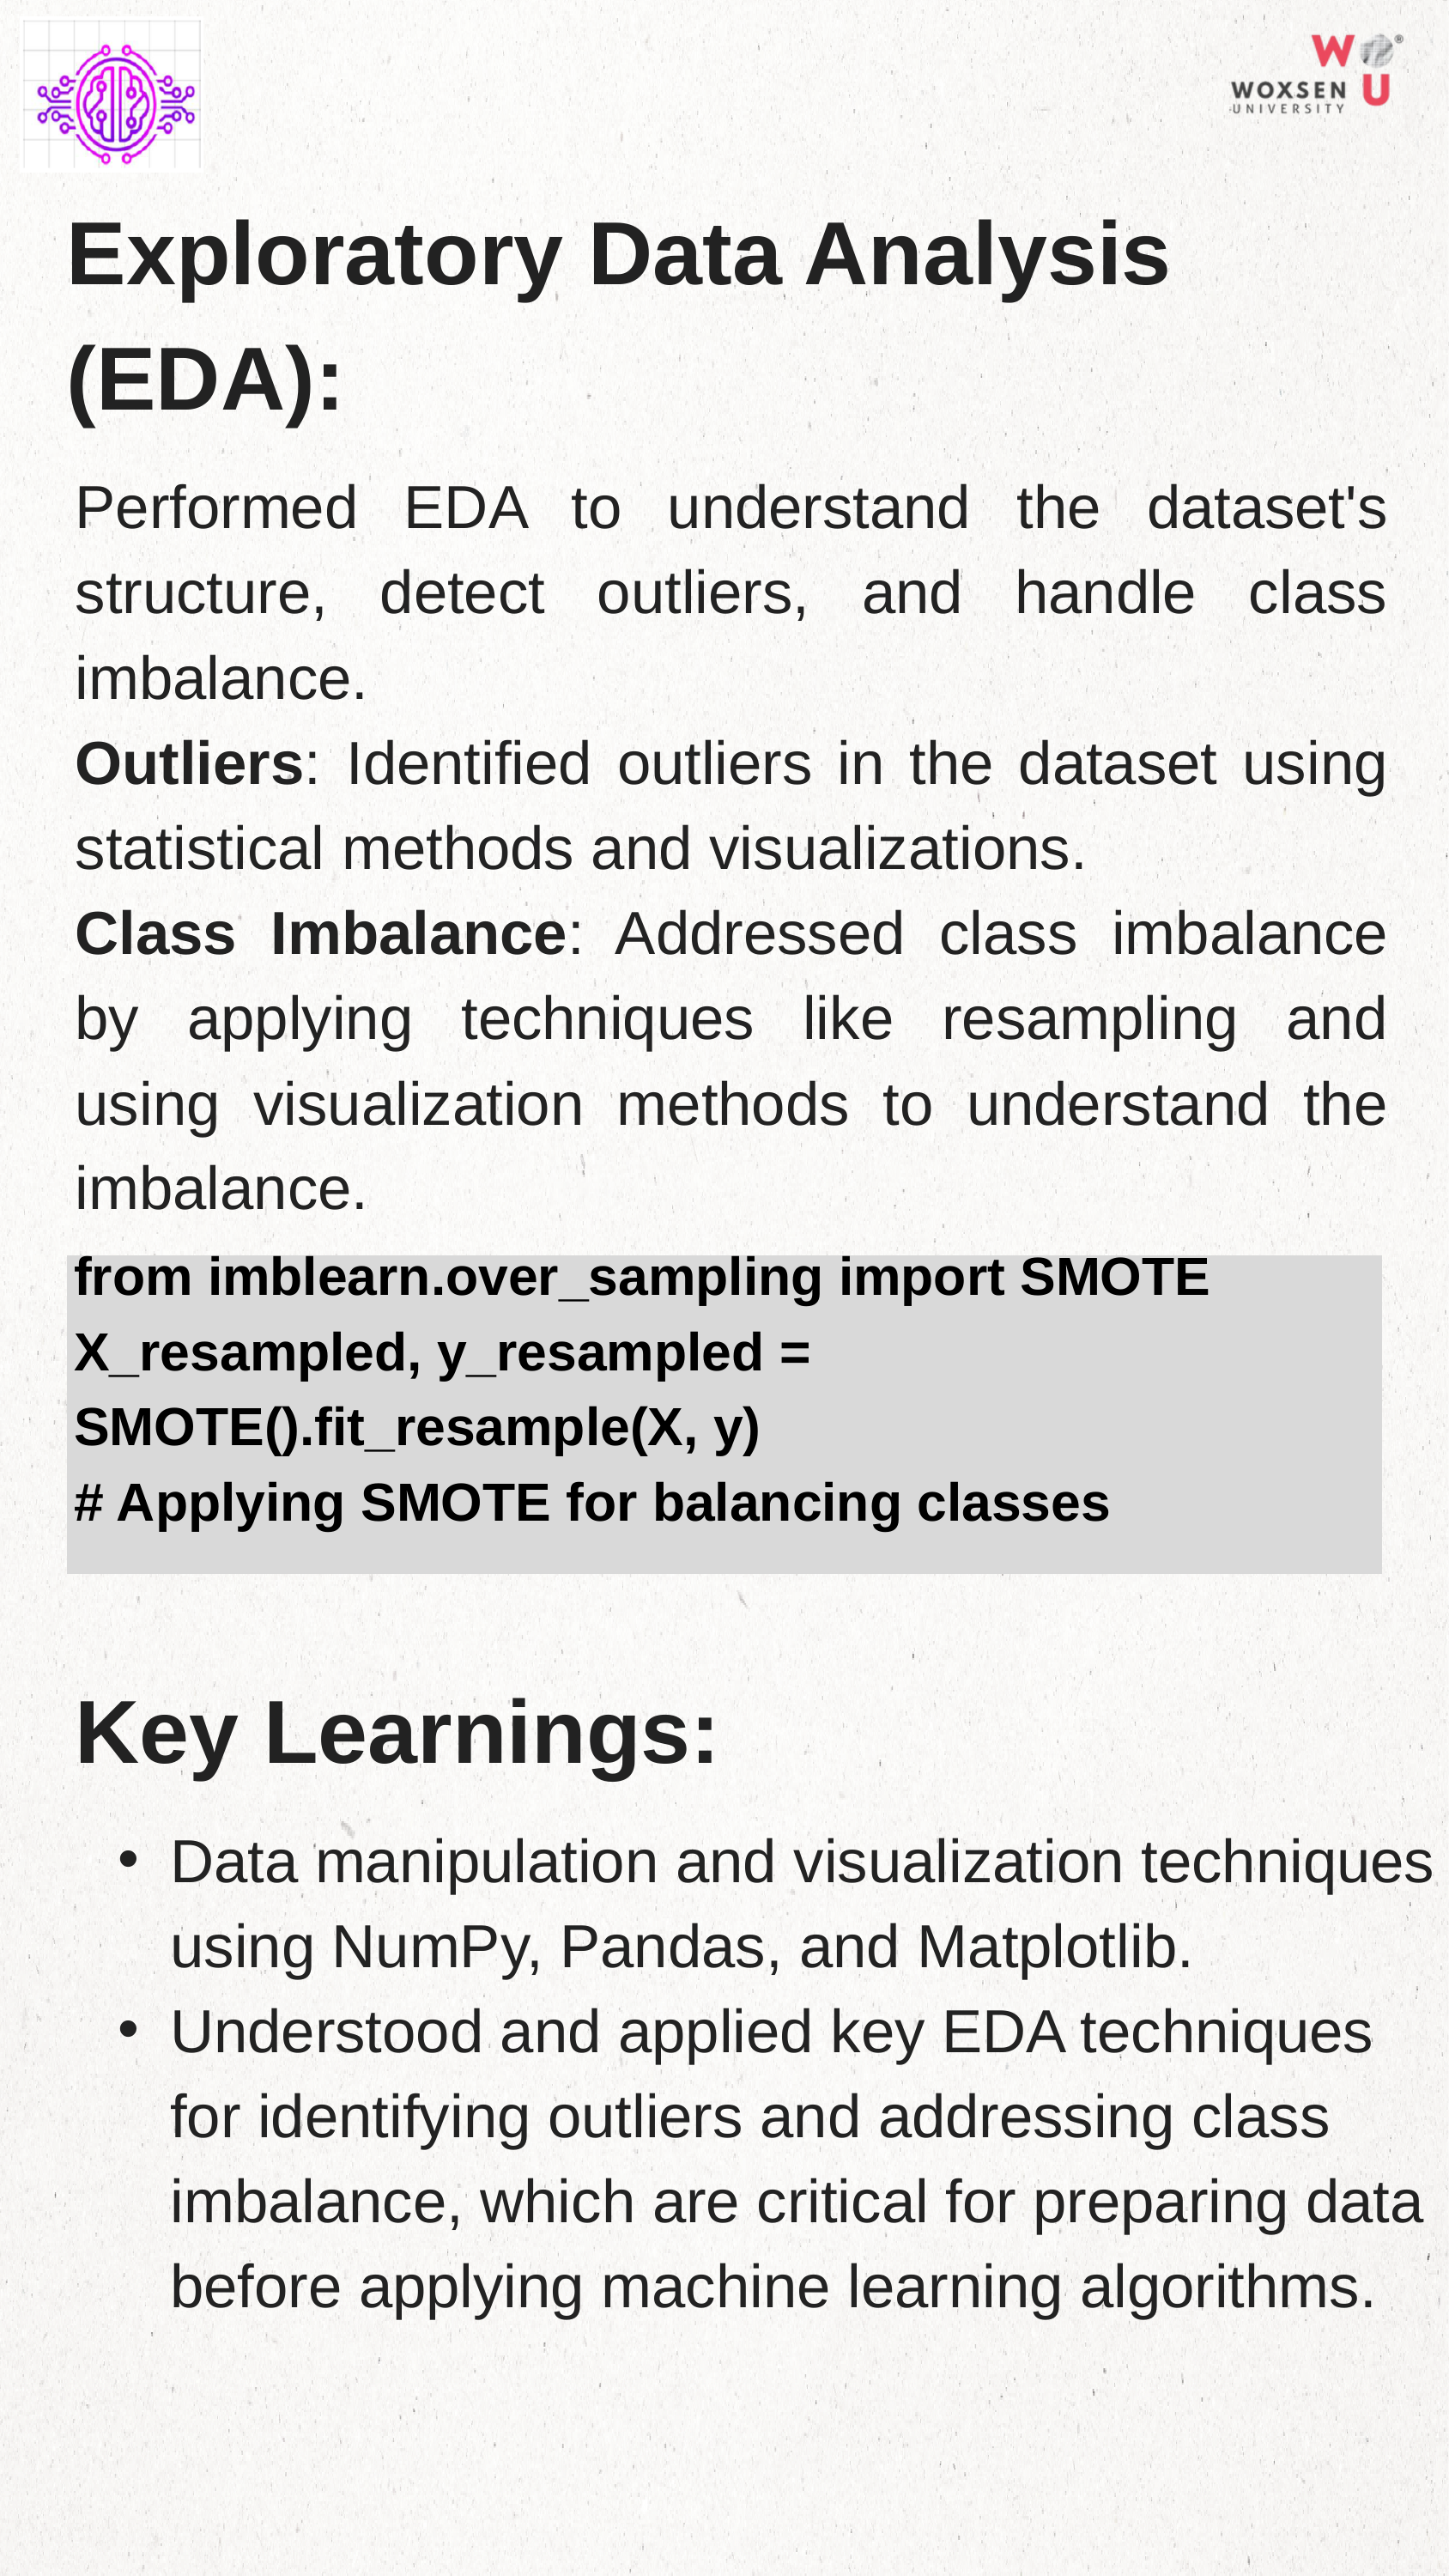

Exploratory Data Analysis
(EDA):
Performed EDA to understand the dataset's structure, detect outliers, and handle class imbalance.
Outliers: Identified outliers in the dataset using statistical methods and visualizations.
Class Imbalance: Addressed class imbalance by applying techniques like resampling and using visualization methods to understand the imbalance.

from imblearn.over_sampling import SMOTE
X_resampled, y_resampled = SMOTE().fit_resample(X, y)
# Applying SMOTE for balancing classes
   Key Learnings:
Data manipulation and visualization techniques using NumPy, Pandas, and Matplotlib.
Understood and applied key EDA techniques for identifying outliers and addressing class imbalance, which are critical for preparing data before applying machine learning algorithms.